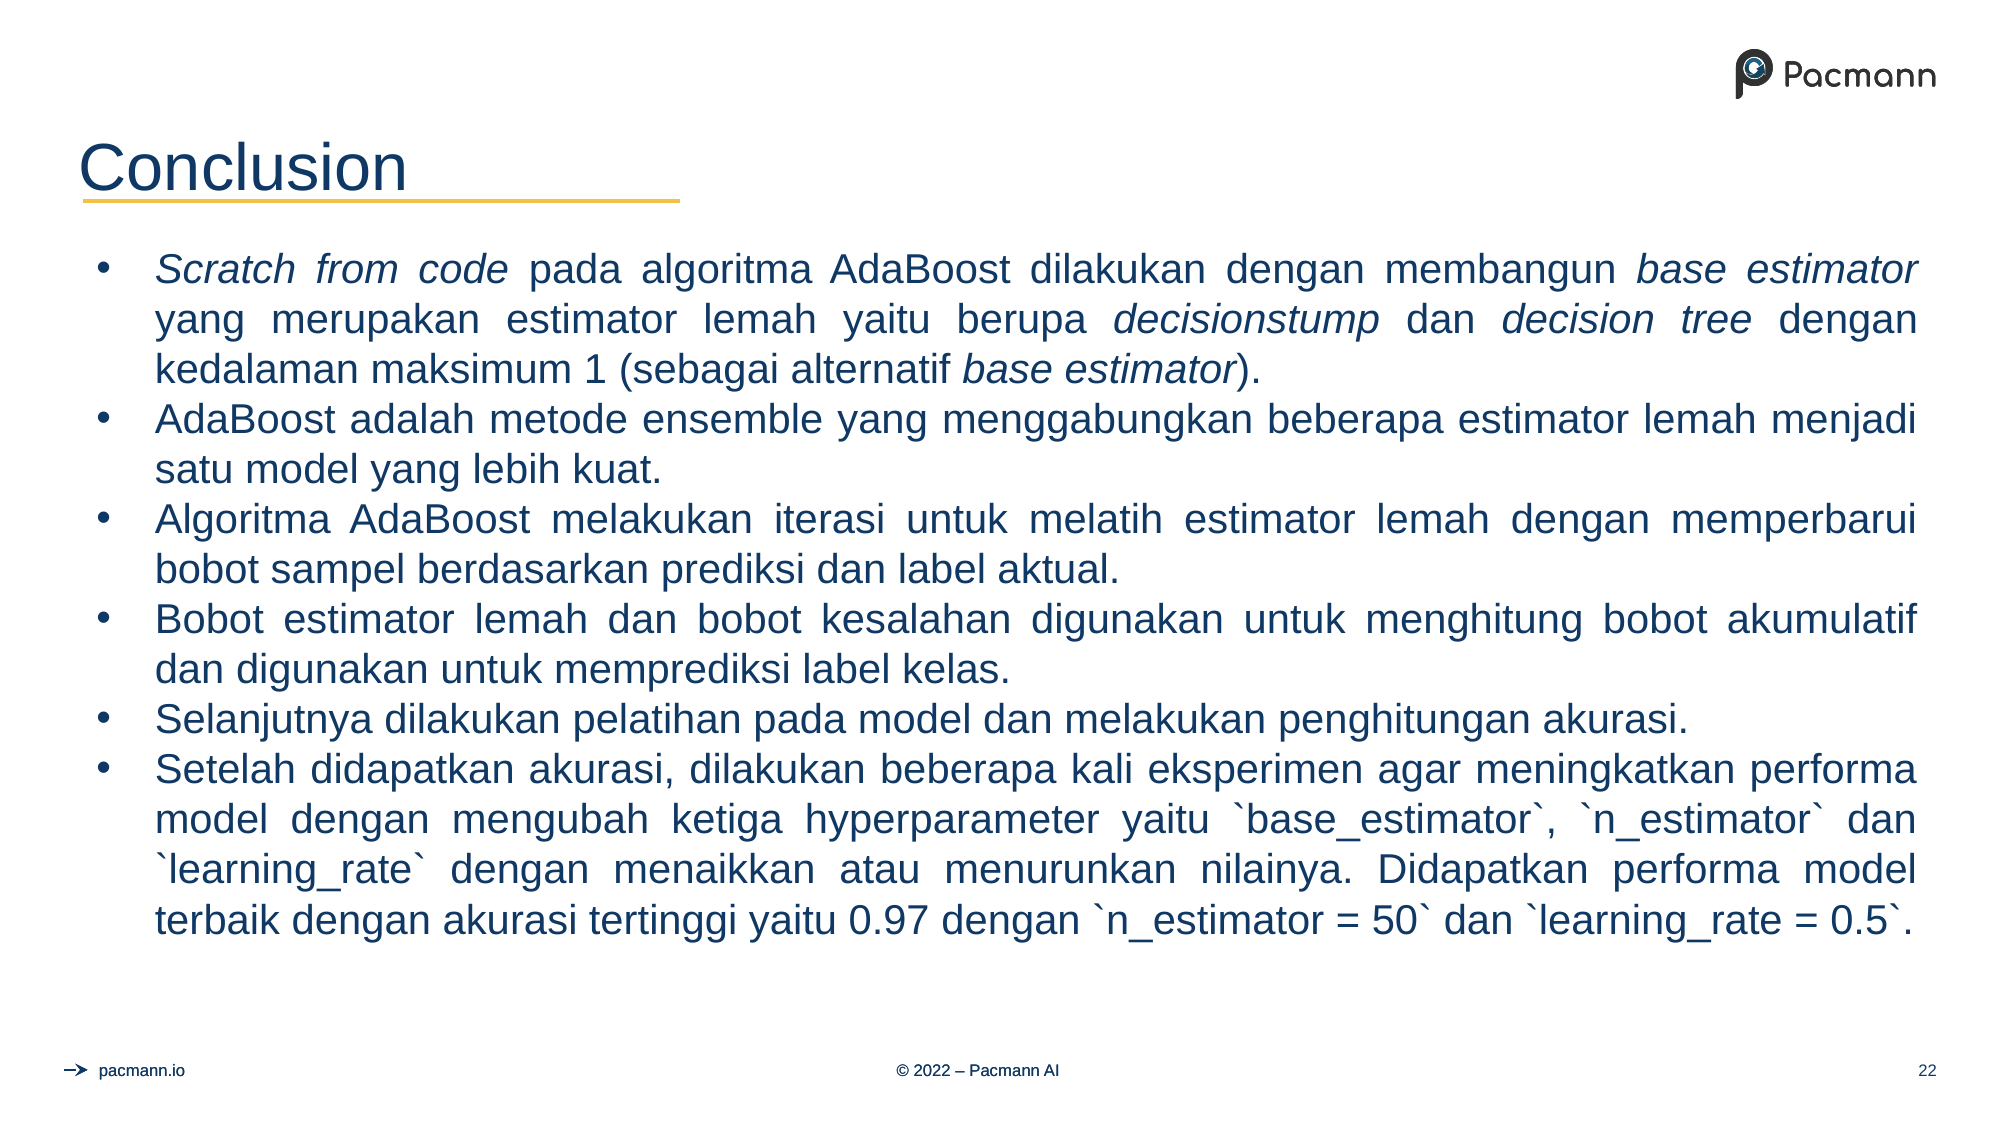

# Conclusion
Scratch from code pada algoritma AdaBoost dilakukan dengan membangun base estimator yang merupakan estimator lemah yaitu berupa decisionstump dan decision tree dengan kedalaman maksimum 1 (sebagai alternatif base estimator).
AdaBoost adalah metode ensemble yang menggabungkan beberapa estimator lemah menjadi satu model yang lebih kuat.
Algoritma AdaBoost melakukan iterasi untuk melatih estimator lemah dengan memperbarui bobot sampel berdasarkan prediksi dan label aktual.
Bobot estimator lemah dan bobot kesalahan digunakan untuk menghitung bobot akumulatif dan digunakan untuk memprediksi label kelas.
Selanjutnya dilakukan pelatihan pada model dan melakukan penghitungan akurasi.
Setelah didapatkan akurasi, dilakukan beberapa kali eksperimen agar meningkatkan performa model dengan mengubah ketiga hyperparameter yaitu `base_estimator`, `n_estimator` dan `learning_rate` dengan menaikkan atau menurunkan nilainya. Didapatkan performa model terbaik dengan akurasi tertinggi yaitu 0.97 dengan `n_estimator = 50` dan `learning_rate = 0.5`.